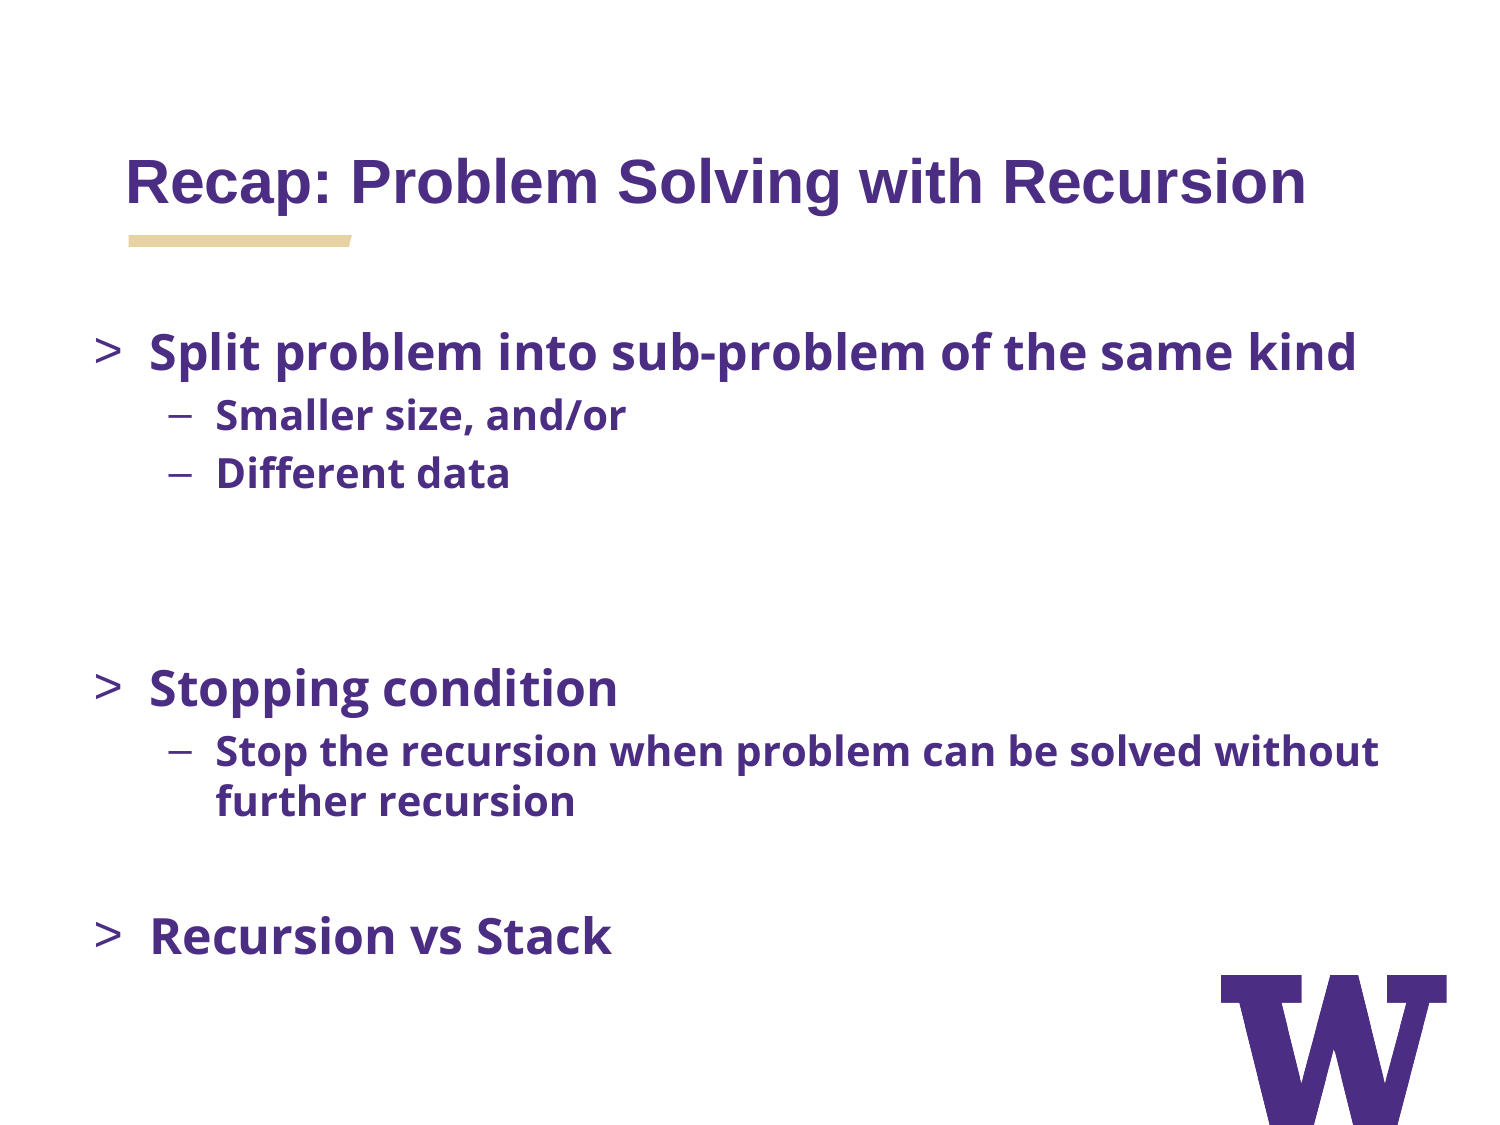

# Recap: Problem Solving with Recursion
Split problem into sub-problem of the same kind
Smaller size, and/or
Different data

Stopping condition
Stop the recursion when problem can be solved without further recursion

Recursion vs Stack